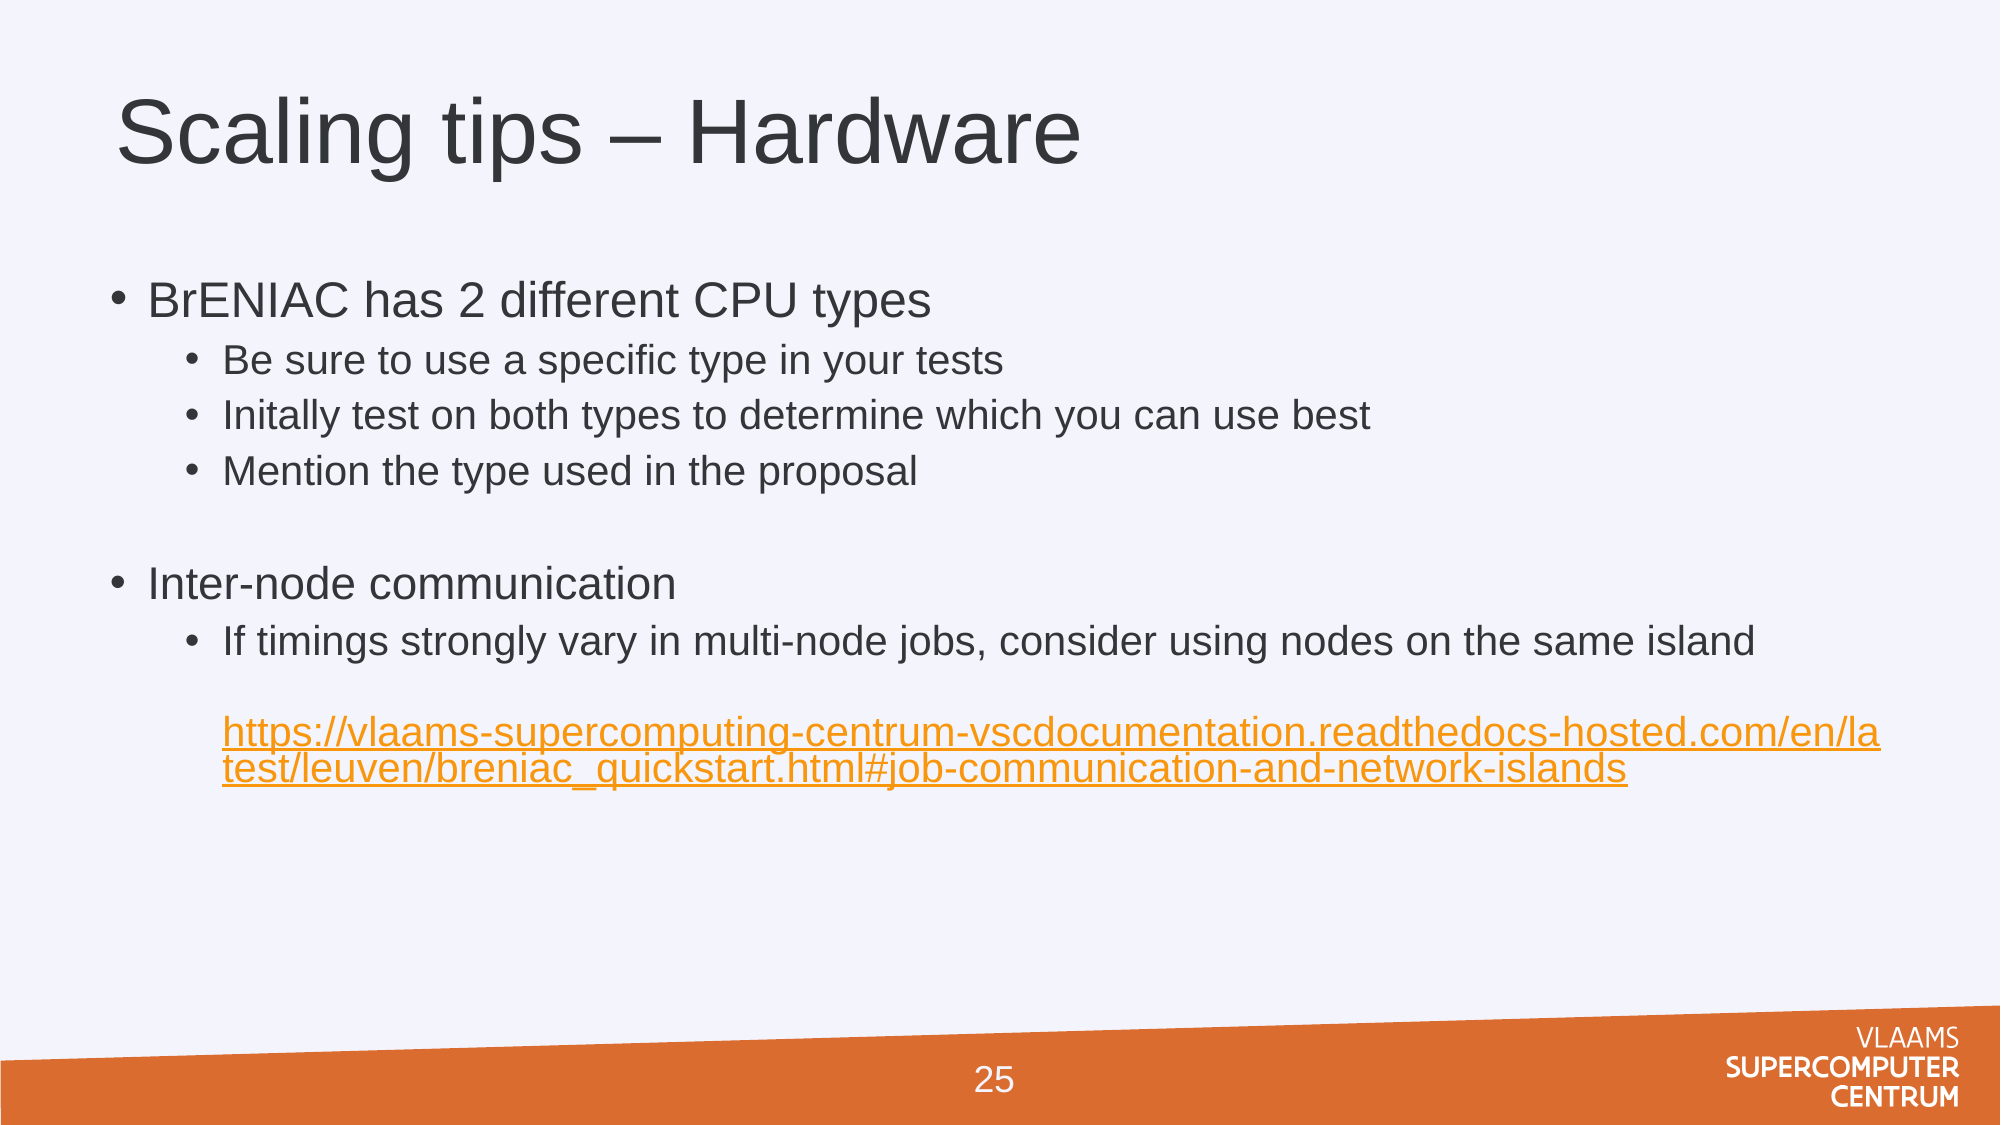

# Scaling tips – Hardware
BrENIAC has 2 different CPU types
Be sure to use a specific type in your tests
Initally test on both types to determine which you can use best
Mention the type used in the proposal
Inter-node communication
If timings strongly vary in multi-node jobs, consider using nodes on the same island
https://vlaams-supercomputing-centrum-vscdocumentation.readthedocs-hosted.com/en/latest/leuven/breniac_quickstart.html#job-communication-and-network-islands

25